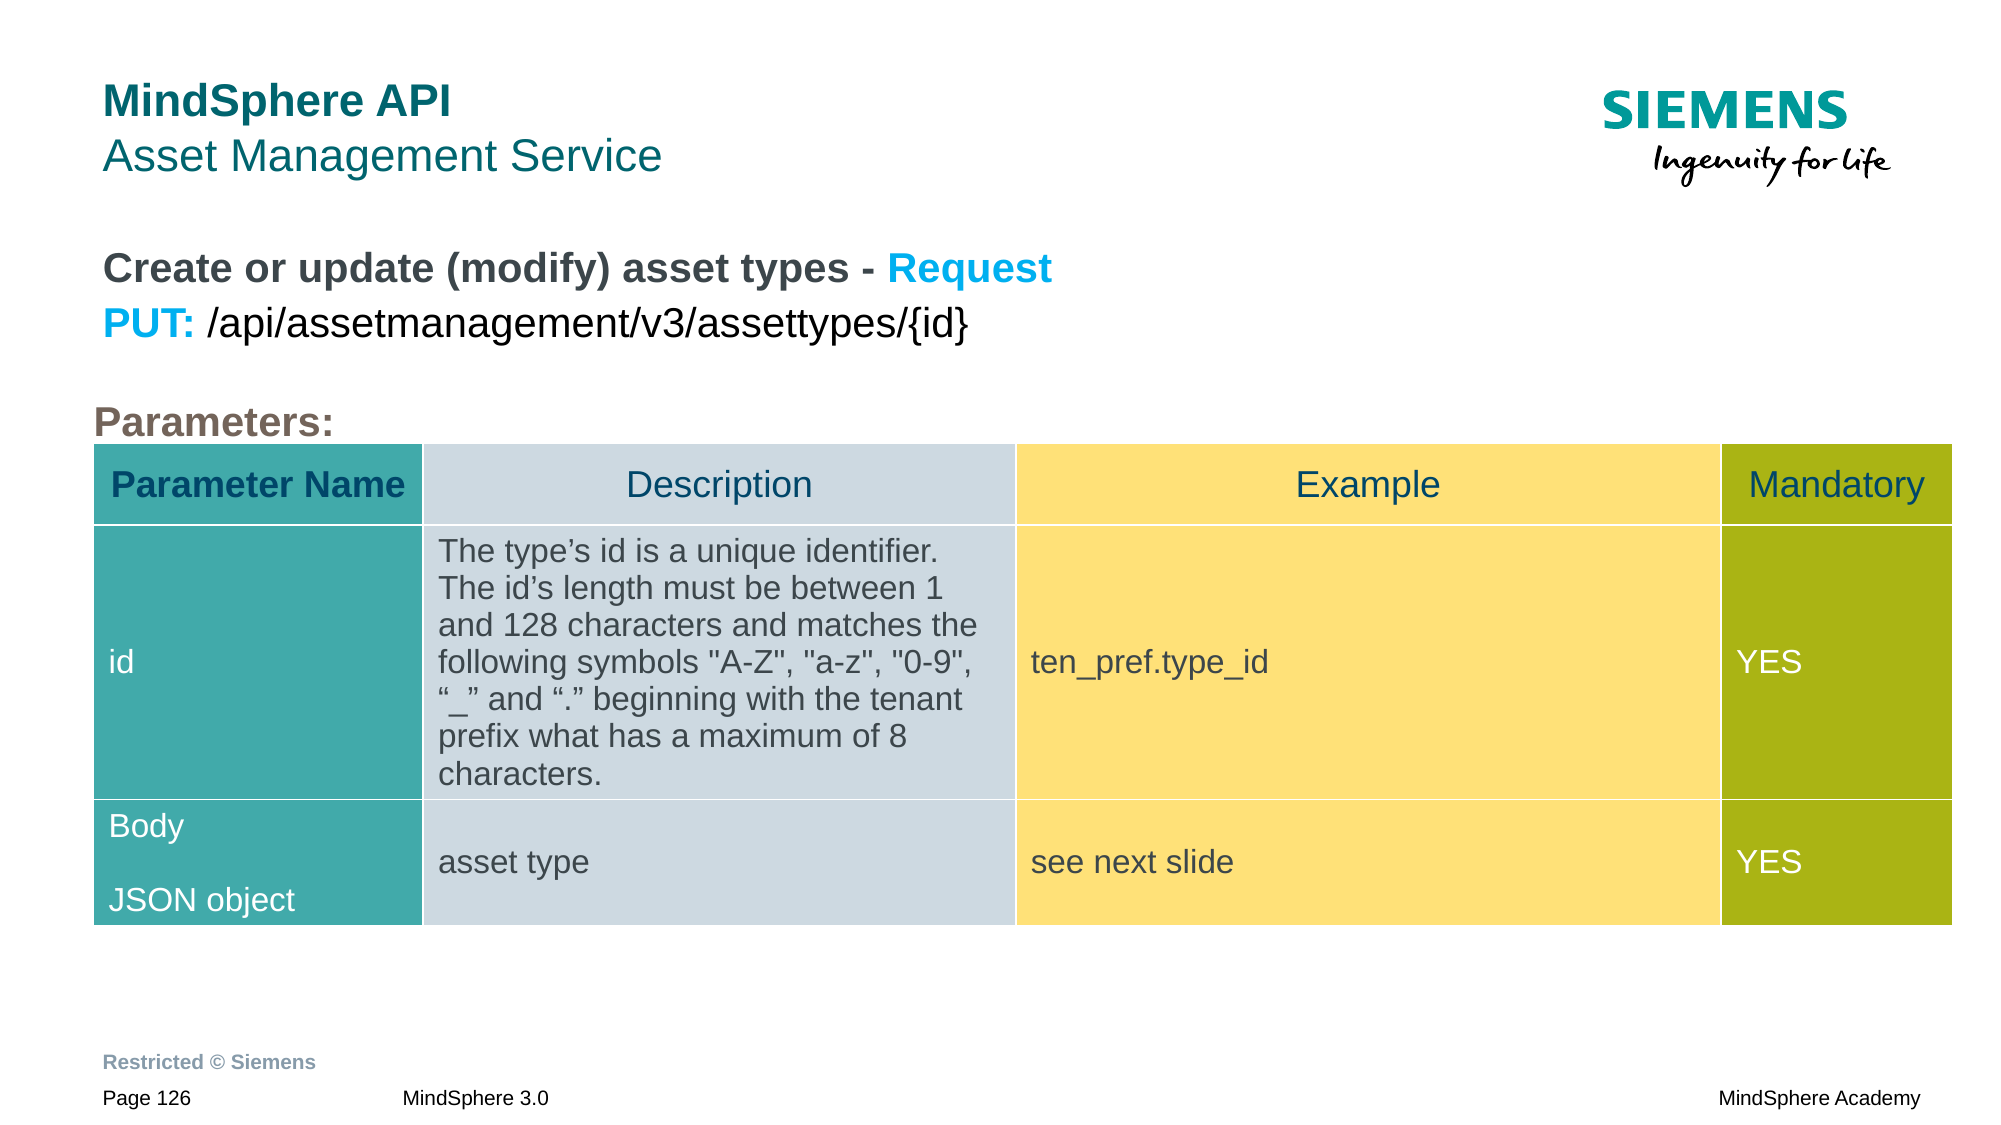

# MindSphere API Asset Management Service
Create or update (modify) asset types - Request
PUT: /api/assetmanagement/v3/assettypes/{id}

Parameters:

| Parameter Name | Description | Example | Mandatory |
| --- | --- | --- | --- |
| id | The type’s id is a unique identifier. The id’s length must be between 1 and 128 characters and matches the following symbols "A-Z", "a-z", "0-9", “\_” and “.” beginning with the tenant prefix what has a maximum of 8 characters. | ten\_pref.type\_id | YES |
| Body JSON object | asset type | see next slide | YES |